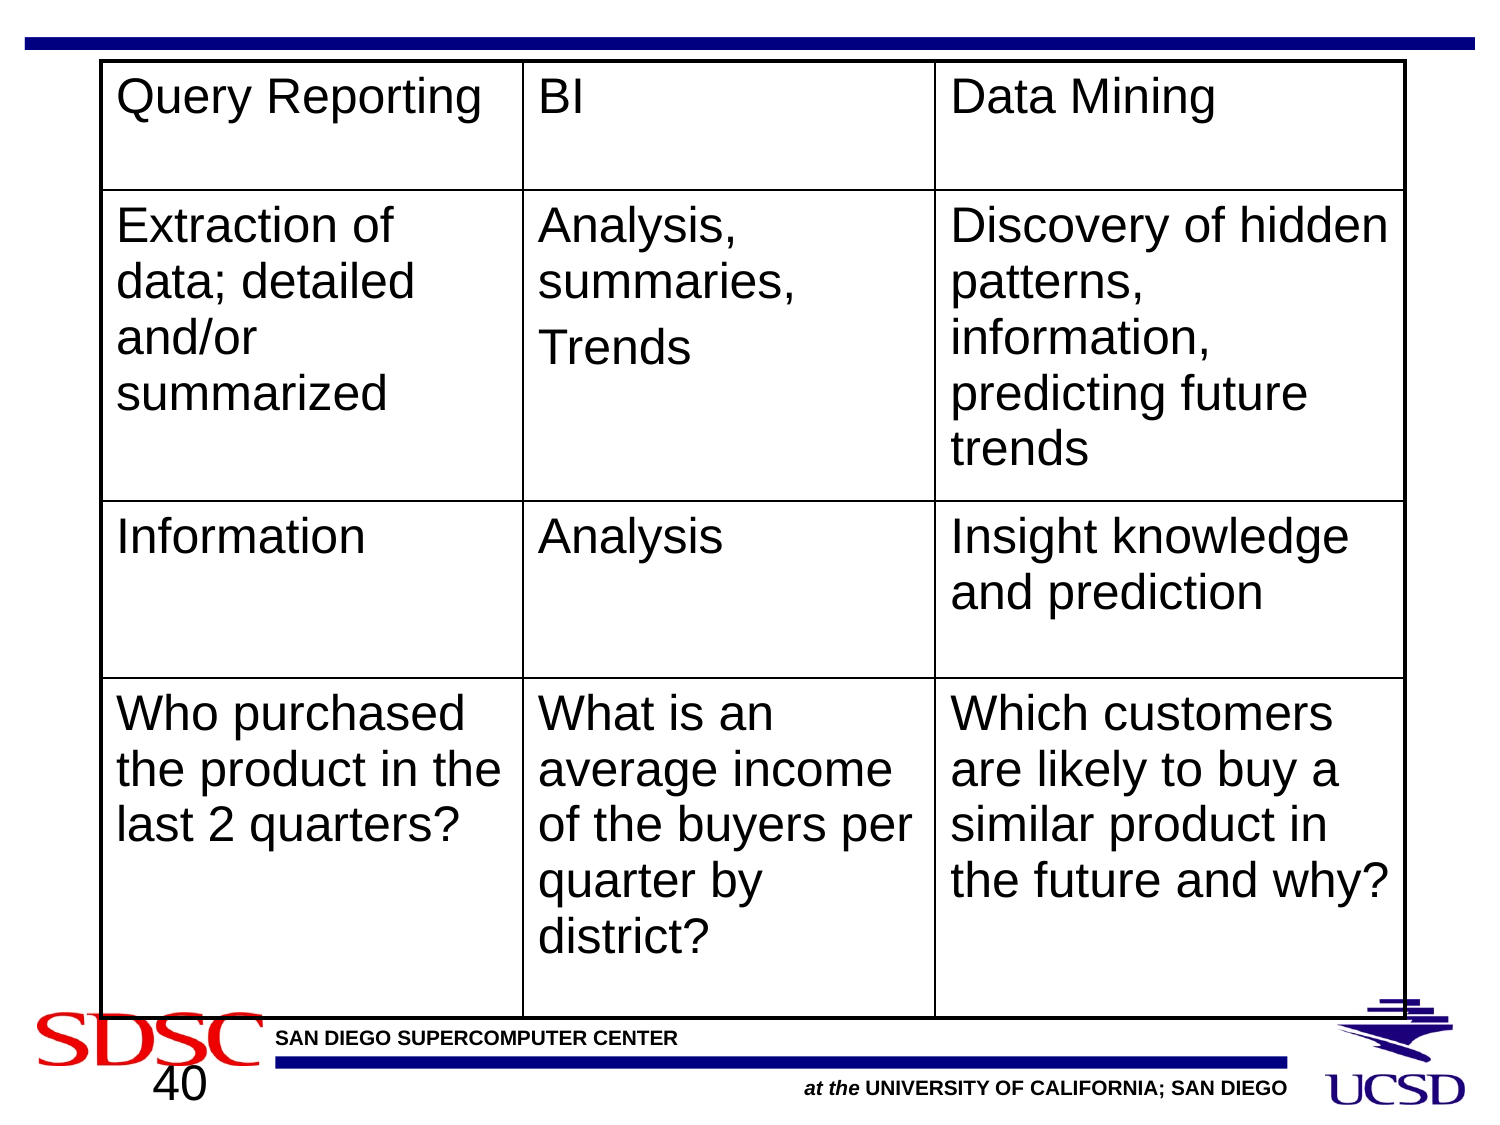

| Query Reporting | BI | Data Mining |
| --- | --- | --- |
| Extraction of data; detailed and/or summarized | Analysis, summaries, Trends | Discovery of hidden patterns, information, predicting future trends |
| Information | Analysis | Insight knowledge and prediction |
| Who purchased the product in the last 2 quarters? | What is an average income of the buyers per quarter by district? | Which customers are likely to buy a similar product in the future and why? |
40